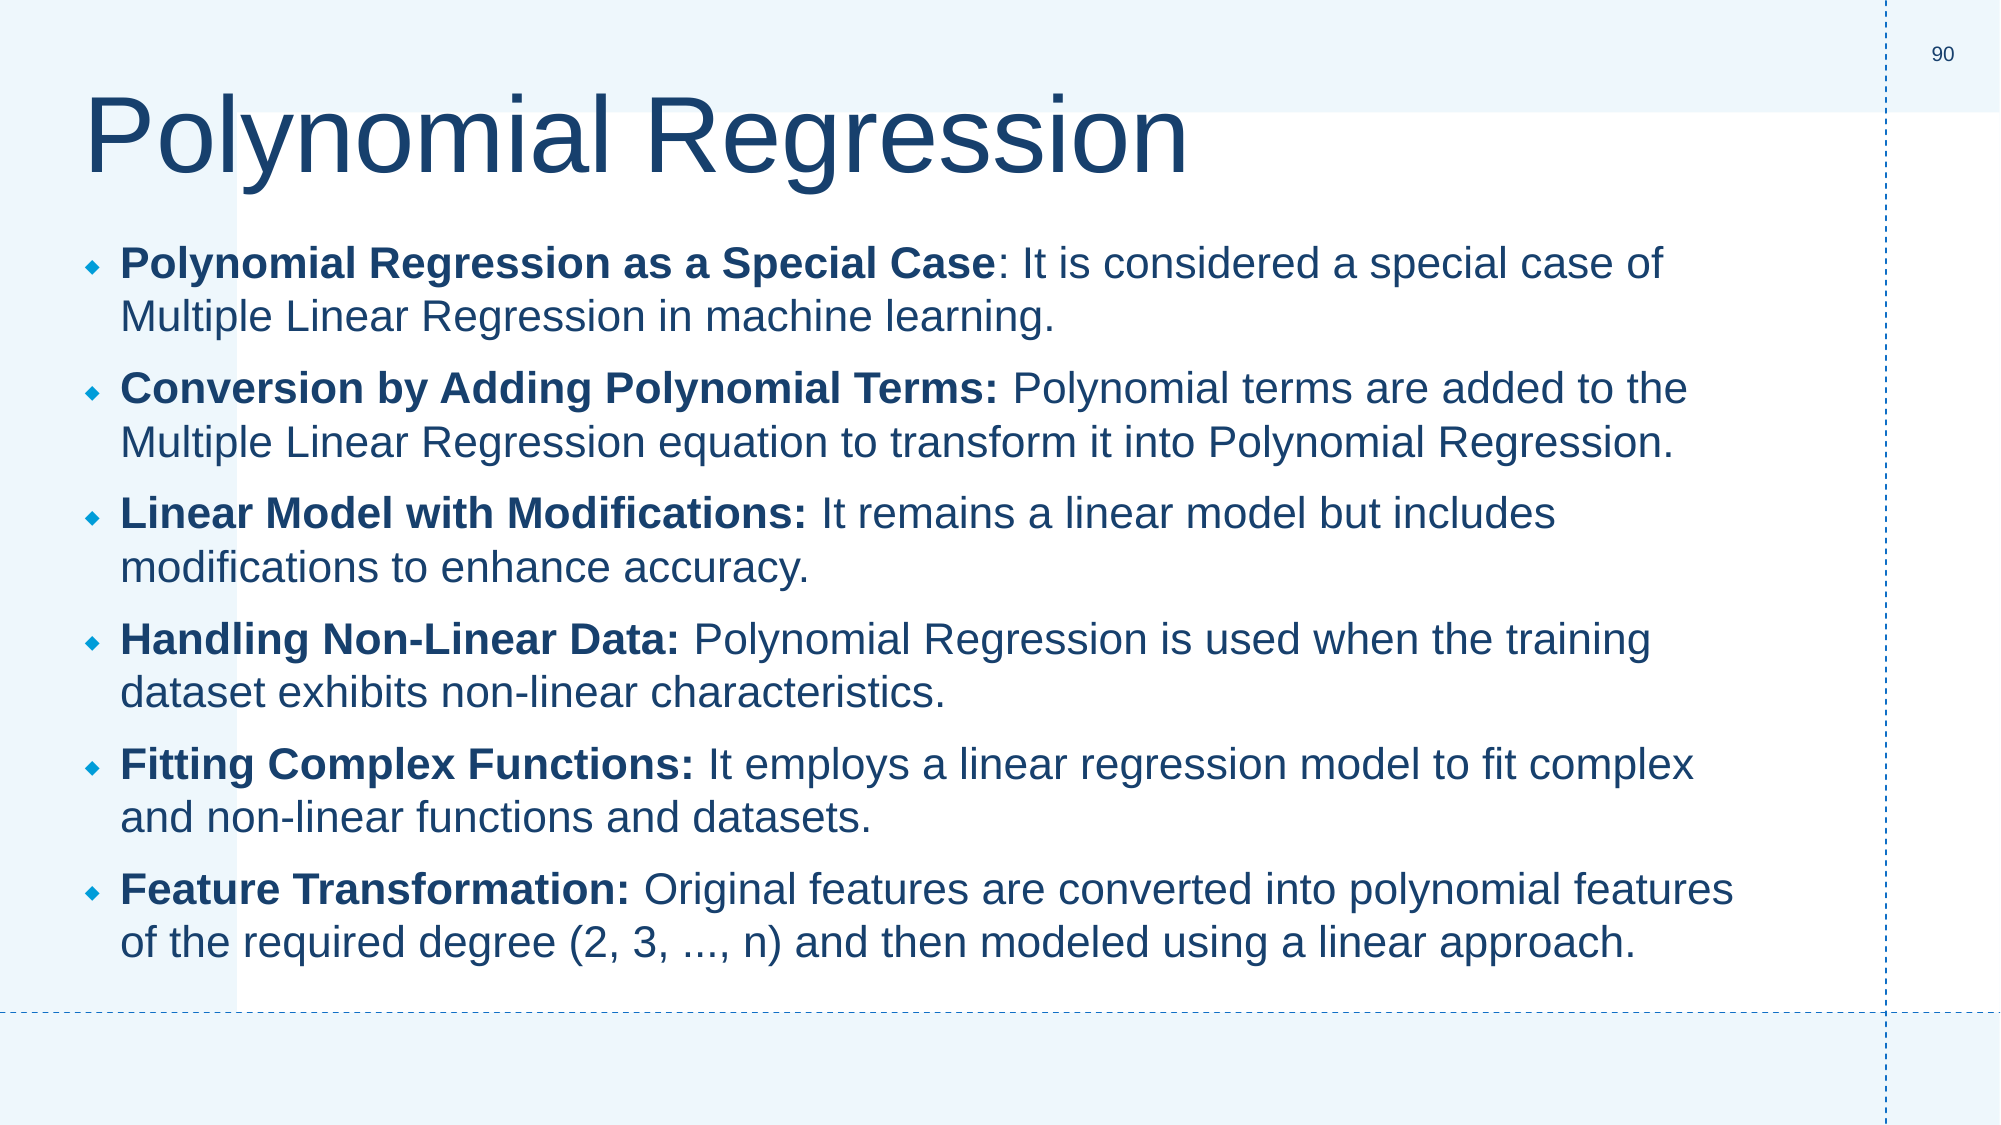

90
# Polynomial Regression
Polynomial Regression as a Special Case: It is considered a special case of Multiple Linear Regression in machine learning.
Conversion by Adding Polynomial Terms: Polynomial terms are added to the Multiple Linear Regression equation to transform it into Polynomial Regression.
Linear Model with Modifications: It remains a linear model but includes modifications to enhance accuracy.
Handling Non-Linear Data: Polynomial Regression is used when the training dataset exhibits non-linear characteristics.
Fitting Complex Functions: It employs a linear regression model to fit complex and non-linear functions and datasets.
Feature Transformation: Original features are converted into polynomial features of the required degree (2, 3, ..., n) and then modeled using a linear approach.